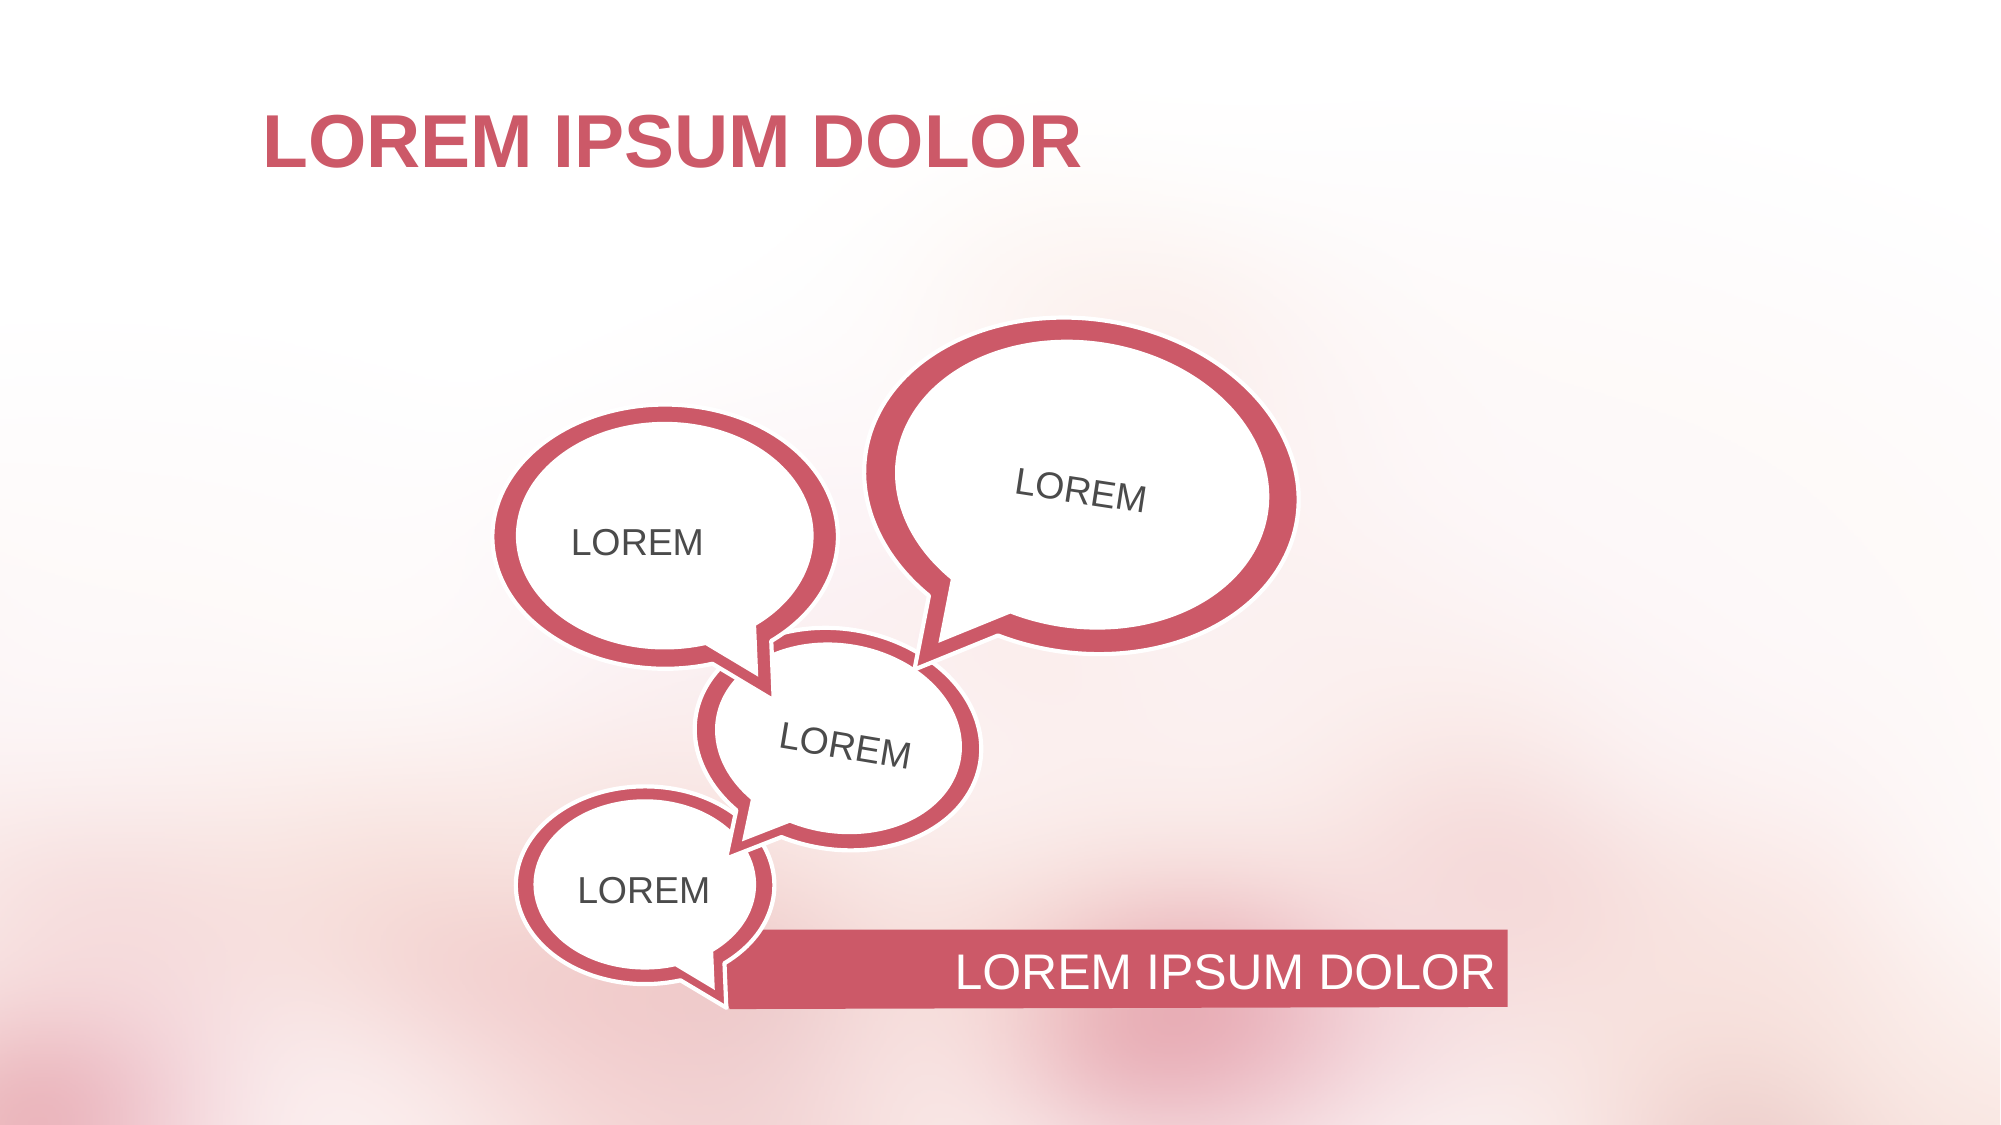

LOREM IPSUM DOLOR

LOREM

LOREM

LOREM

LOREM
LOREM IPSUM DOLOR